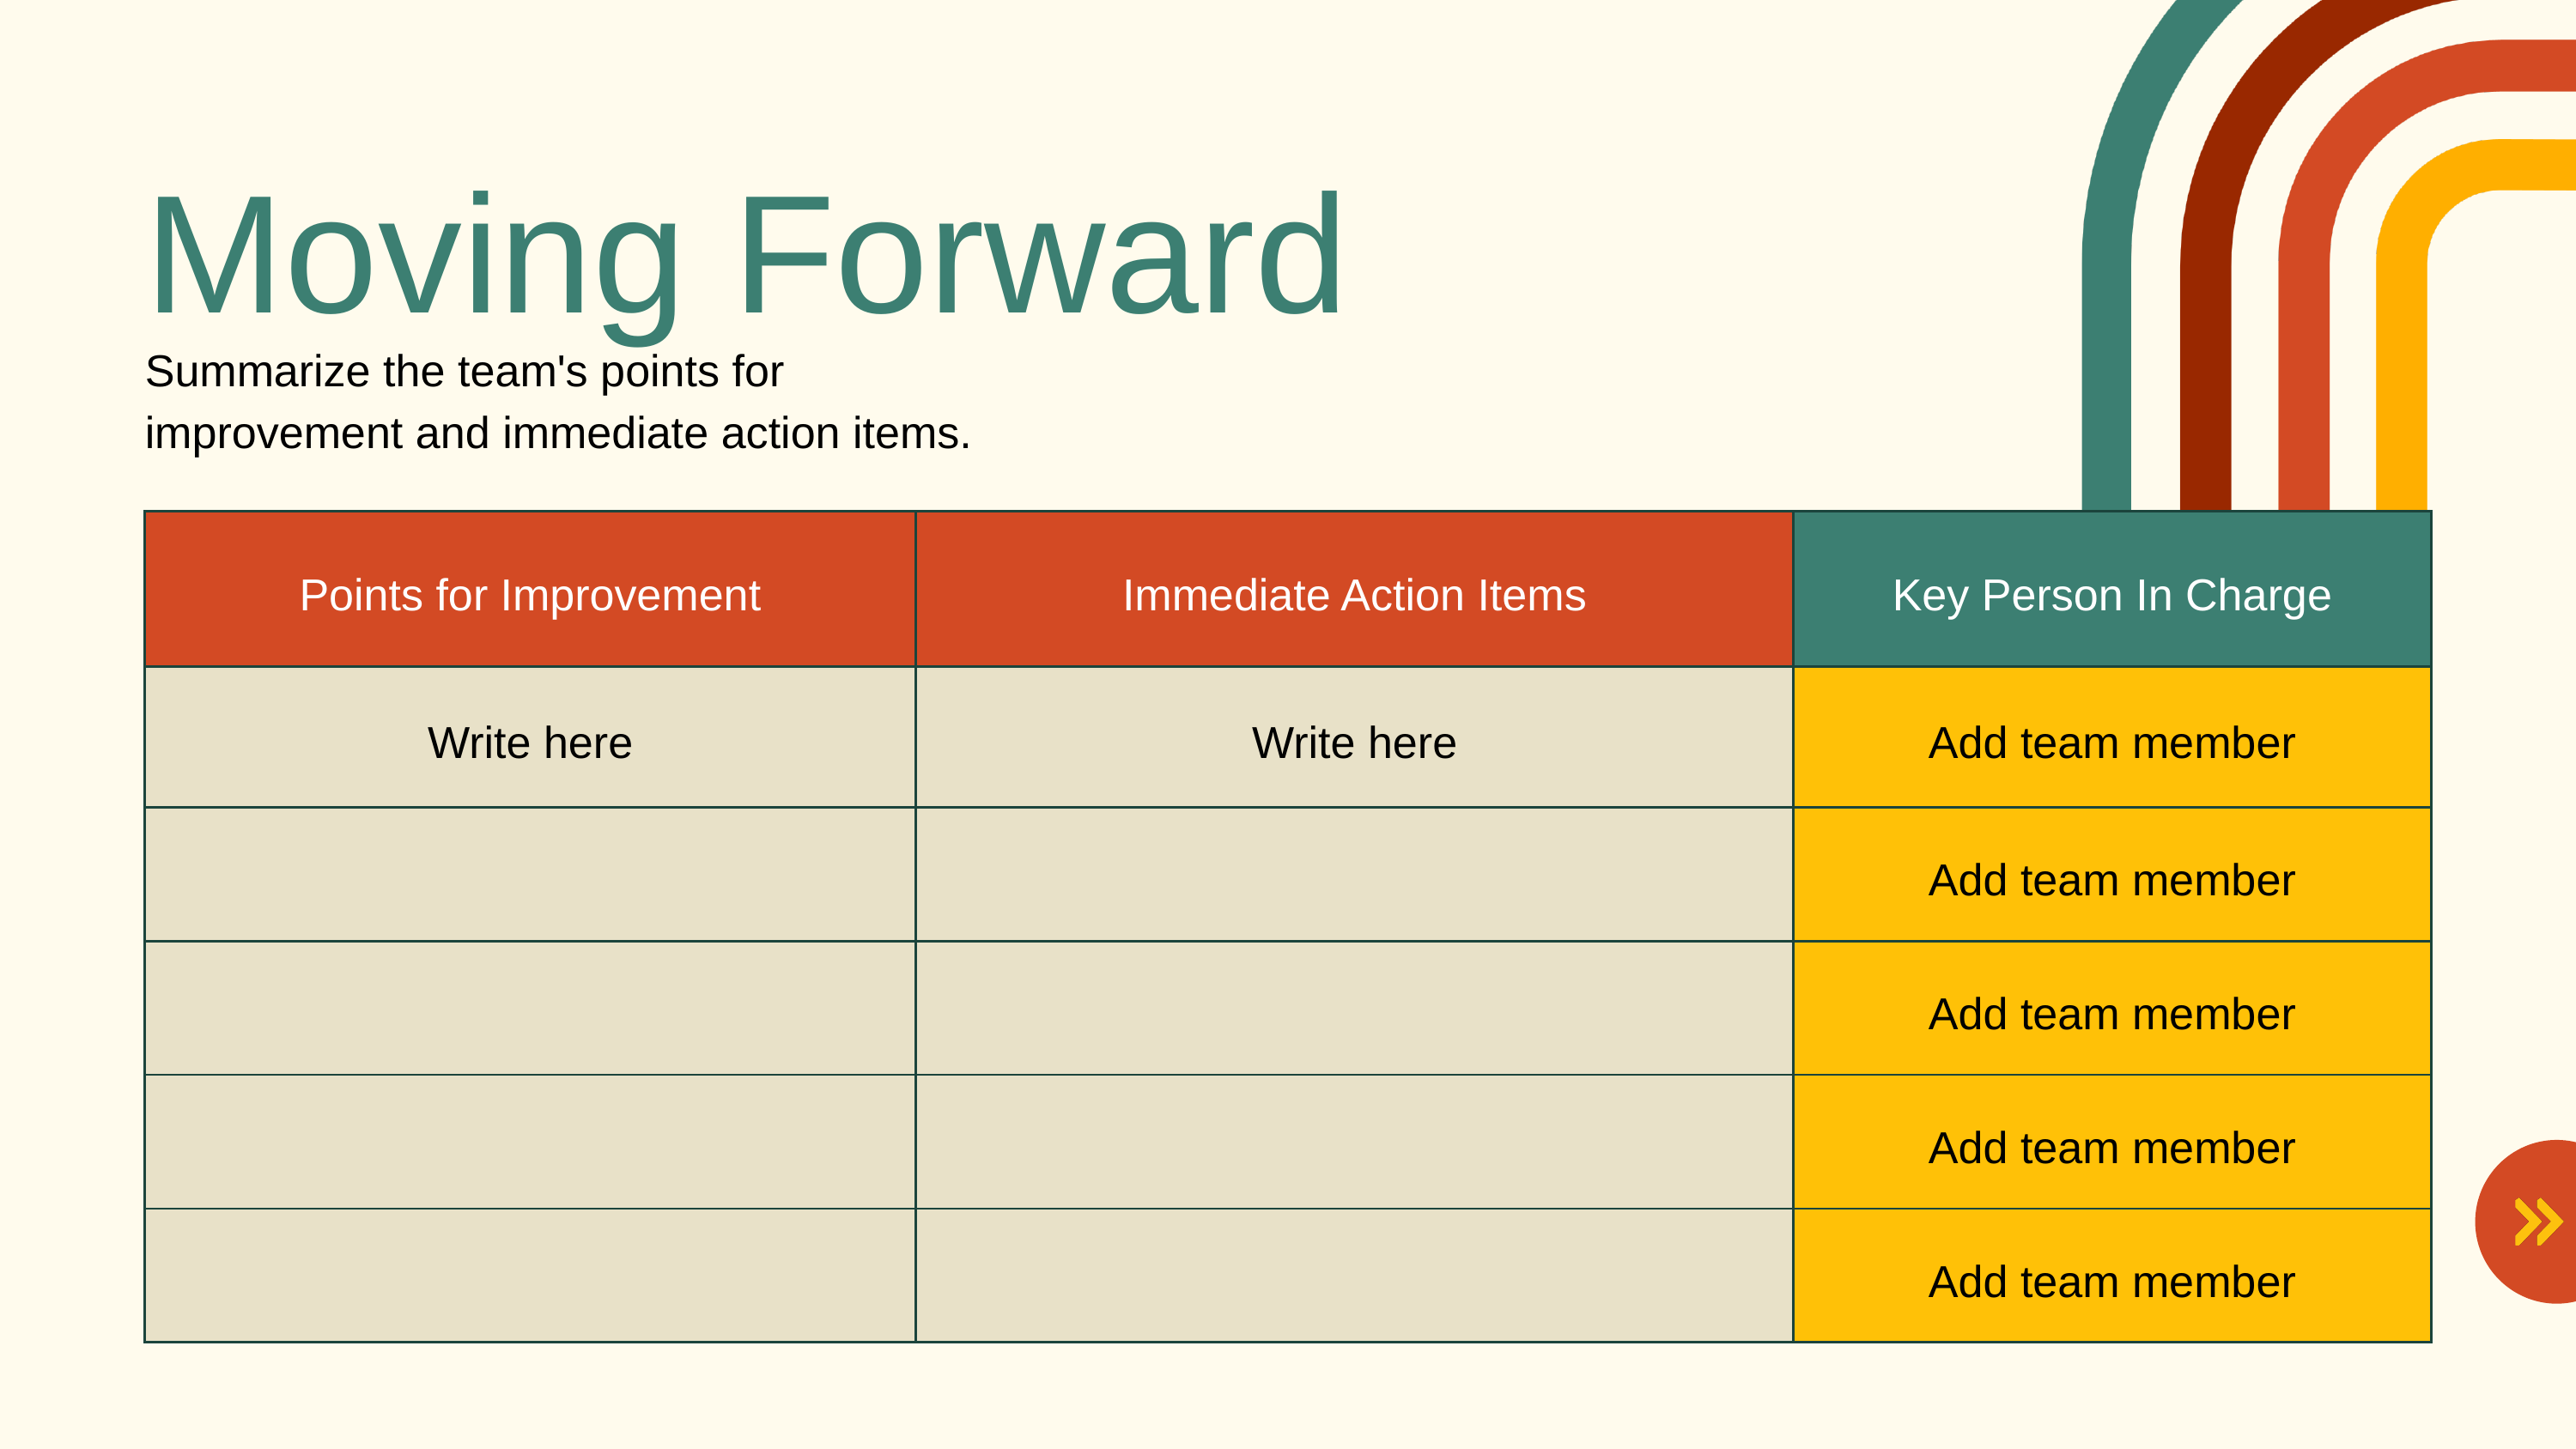

Moving Forward
Summarize the team's points for
improvement and immediate action items.
| Points for Improvement | Immediate Action Items | Key Person In Charge |
| --- | --- | --- |
| Write here | Write here | Add team member |
|  |  | Add team member |
|  |  | Add team member |
|  |  | Add team member |
|  |  | Add team member |